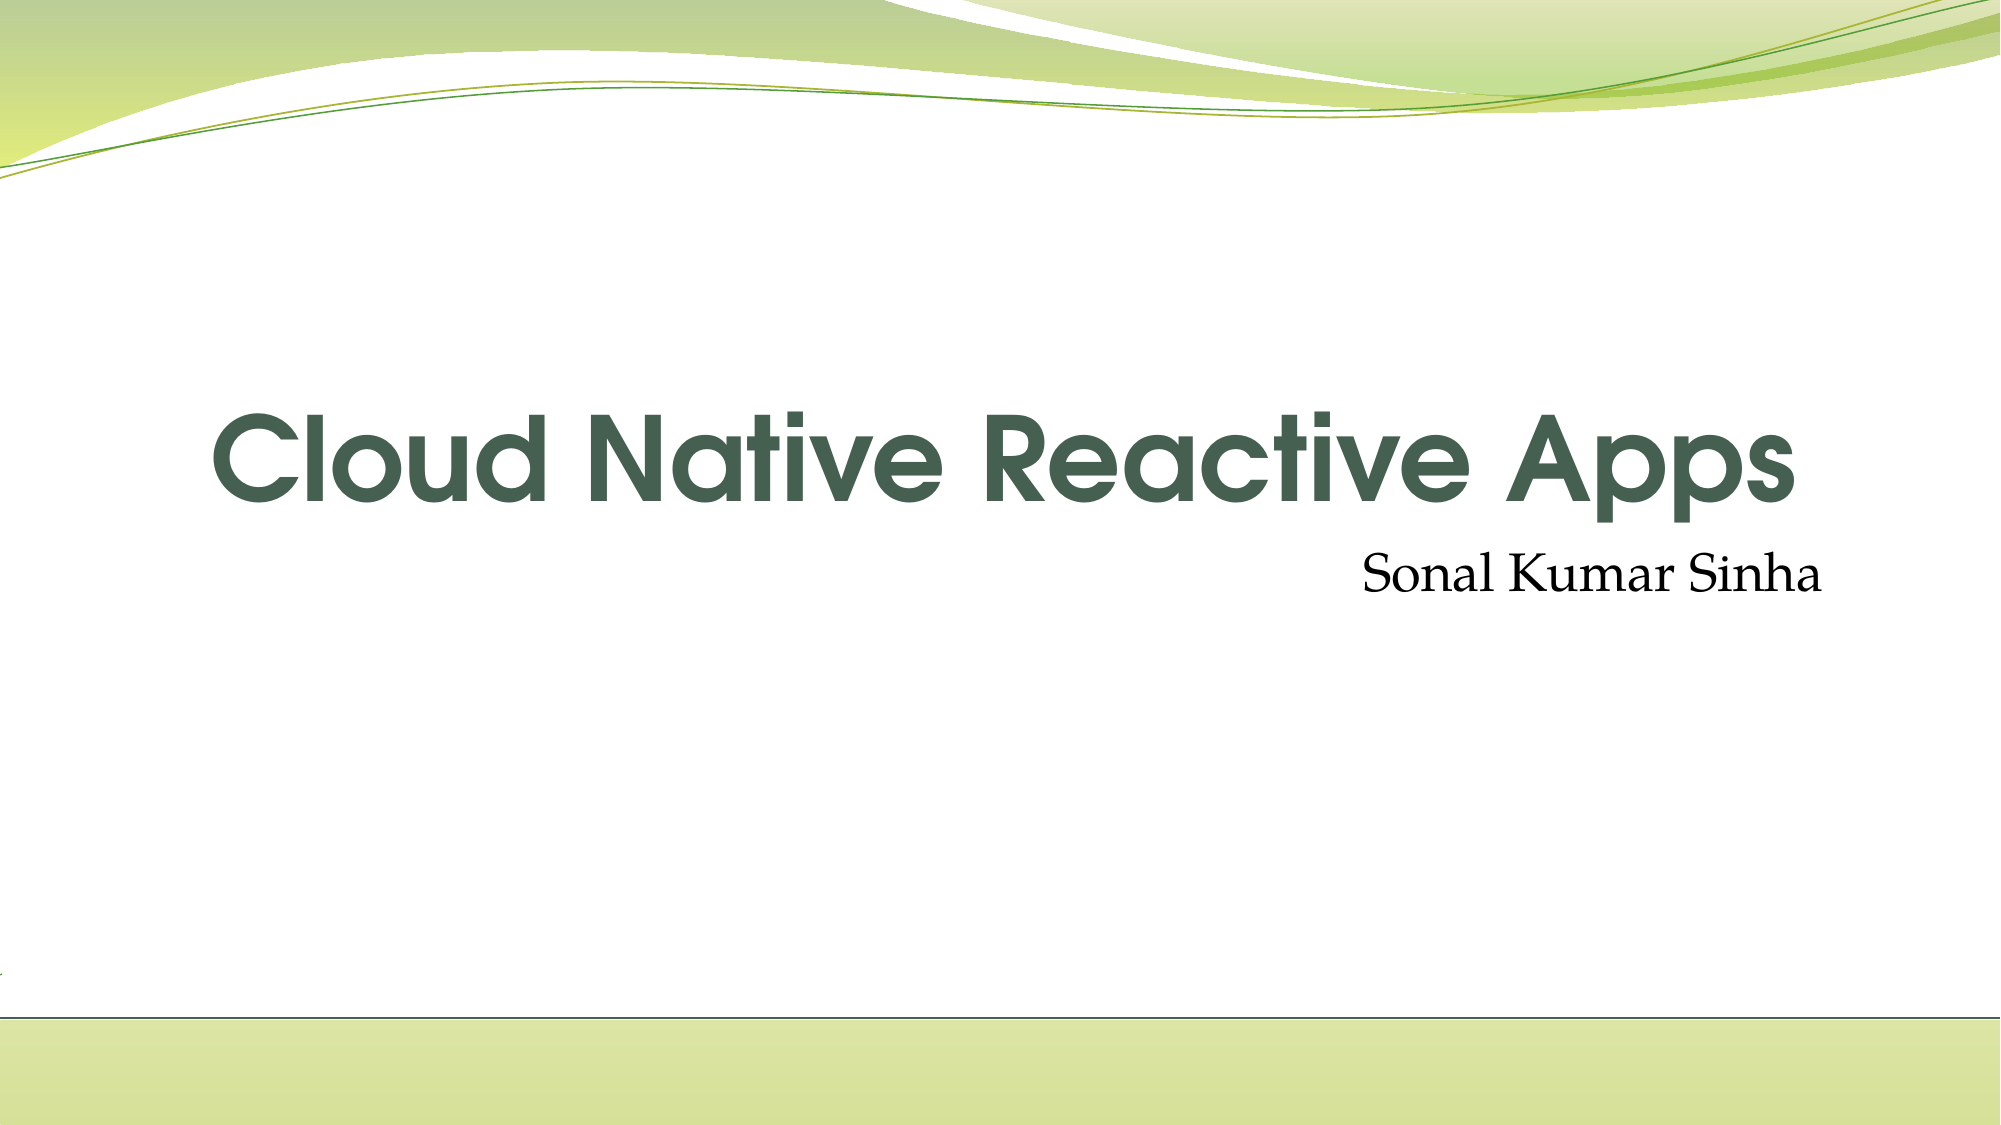

# Cloud Native Reactive Apps
Sonal Kumar Sinha